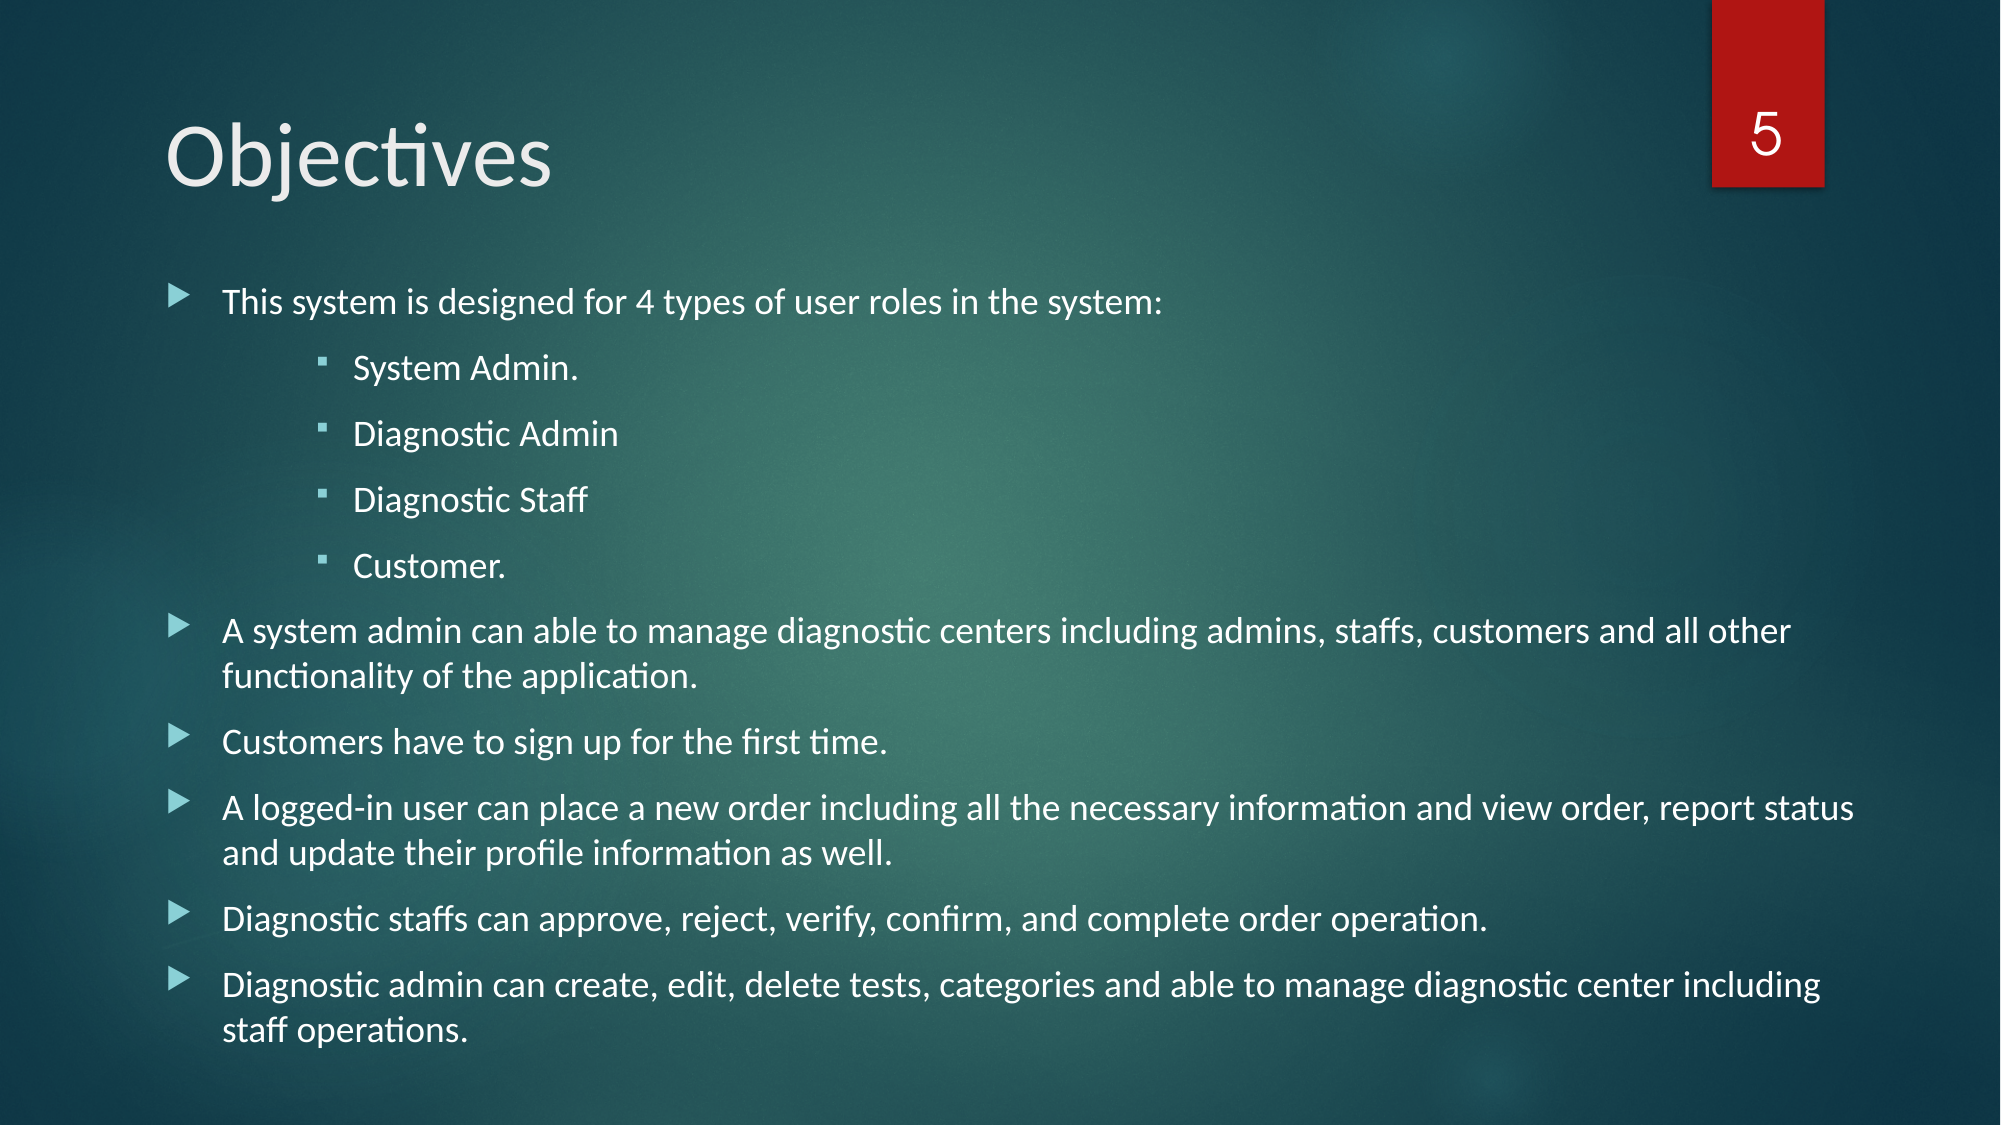

5
# Objectives
This system is designed for 4 types of user roles in the system:
System Admin.
Diagnostic Admin
Diagnostic Staff
Customer.
A system admin can able to manage diagnostic centers including admins, staffs, customers and all other functionality of the application.
Customers have to sign up for the first time.
A logged-in user can place a new order including all the necessary information and view order, report status and update their profile information as well.
Diagnostic staffs can approve, reject, verify, confirm, and complete order operation.
Diagnostic admin can create, edit, delete tests, categories and able to manage diagnostic center including staff operations.